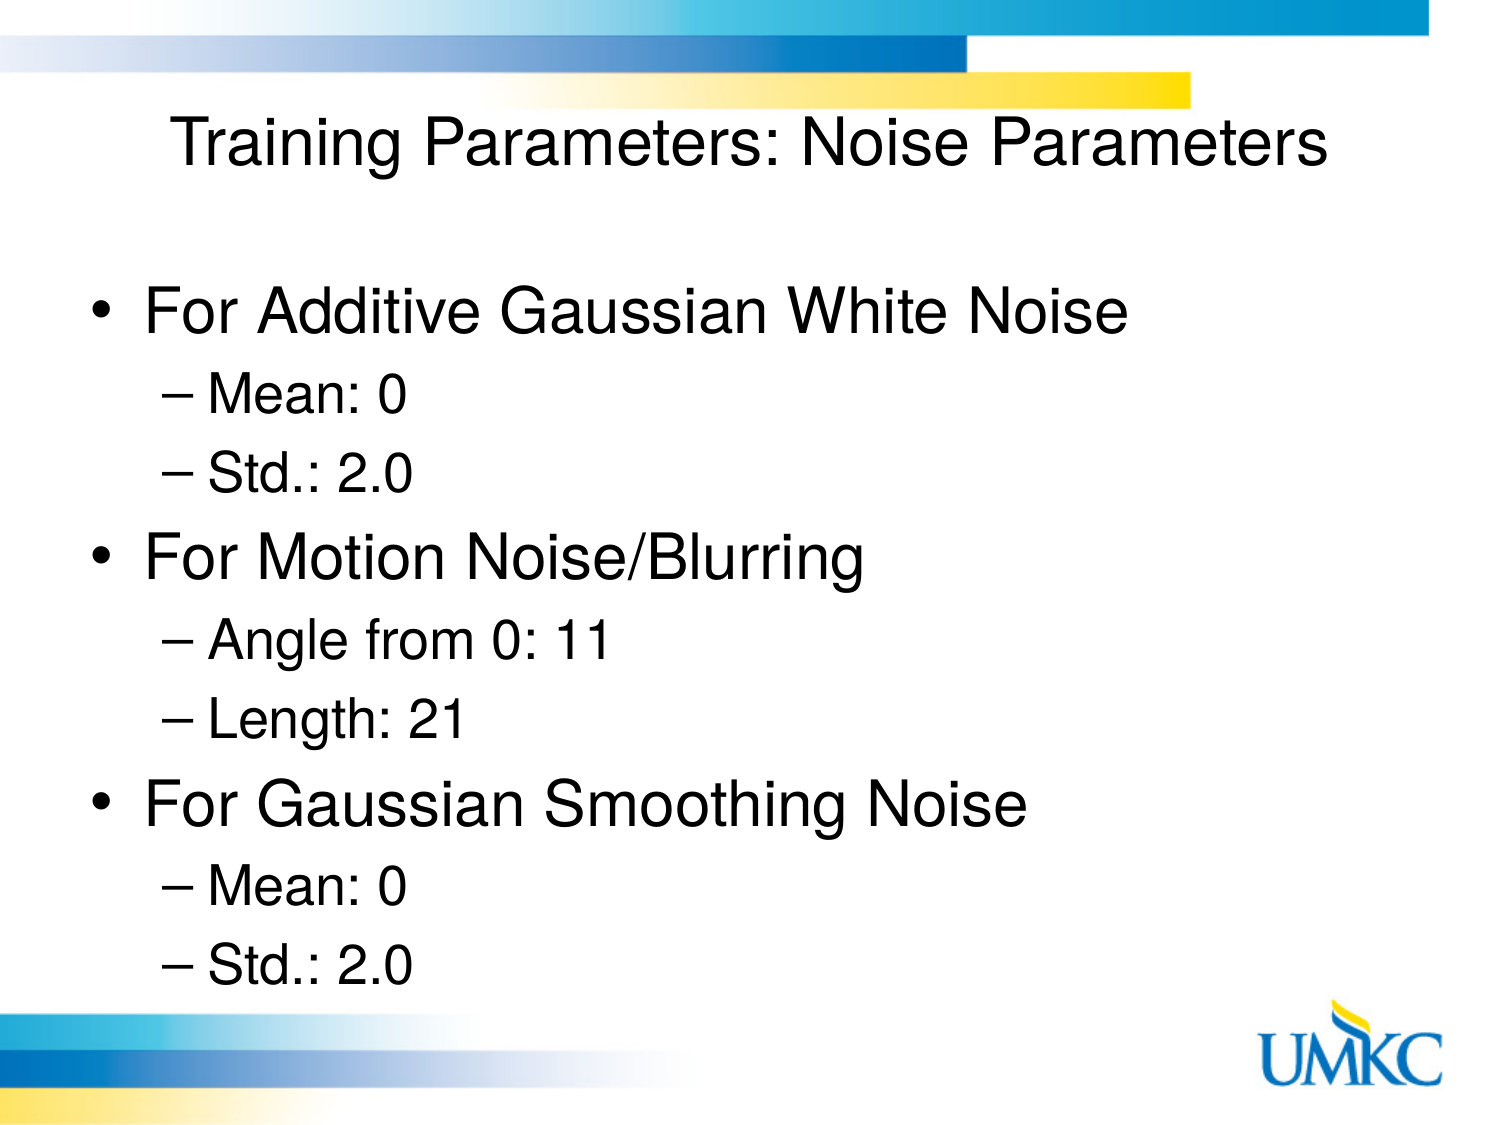

# Training Parameters: Noise Parameters
For Additive Gaussian White Noise
Mean: 0
Std.: 2.0
For Motion Noise/Blurring
Angle from 0: 11
Length: 21
For Gaussian Smoothing Noise
Mean: 0
Std.: 2.0